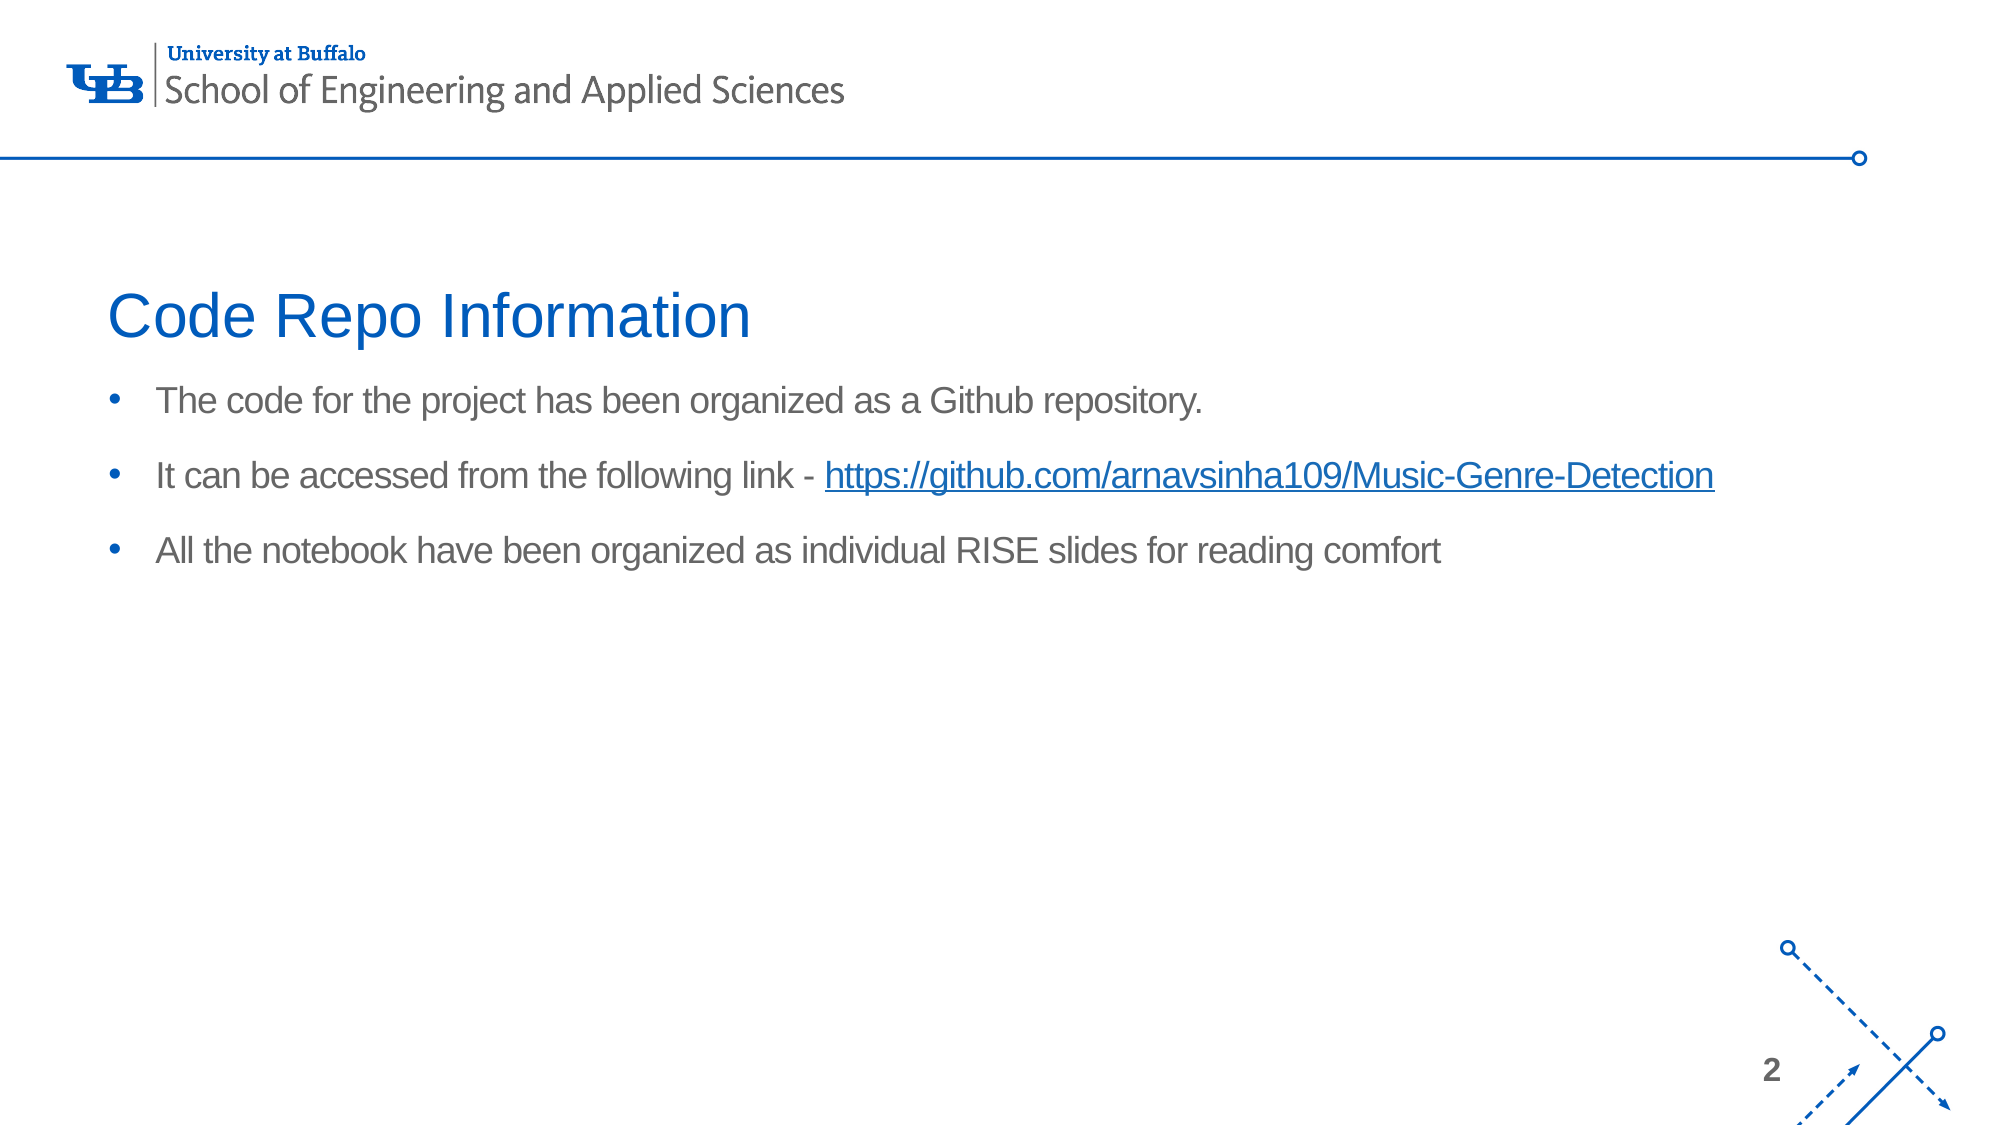

# Code Repo Information
The code for the project has been organized as a Github repository.
It can be accessed from the following link - https://github.com/arnavsinha109/Music-Genre-Detection
All the notebook have been organized as individual RISE slides for reading comfort